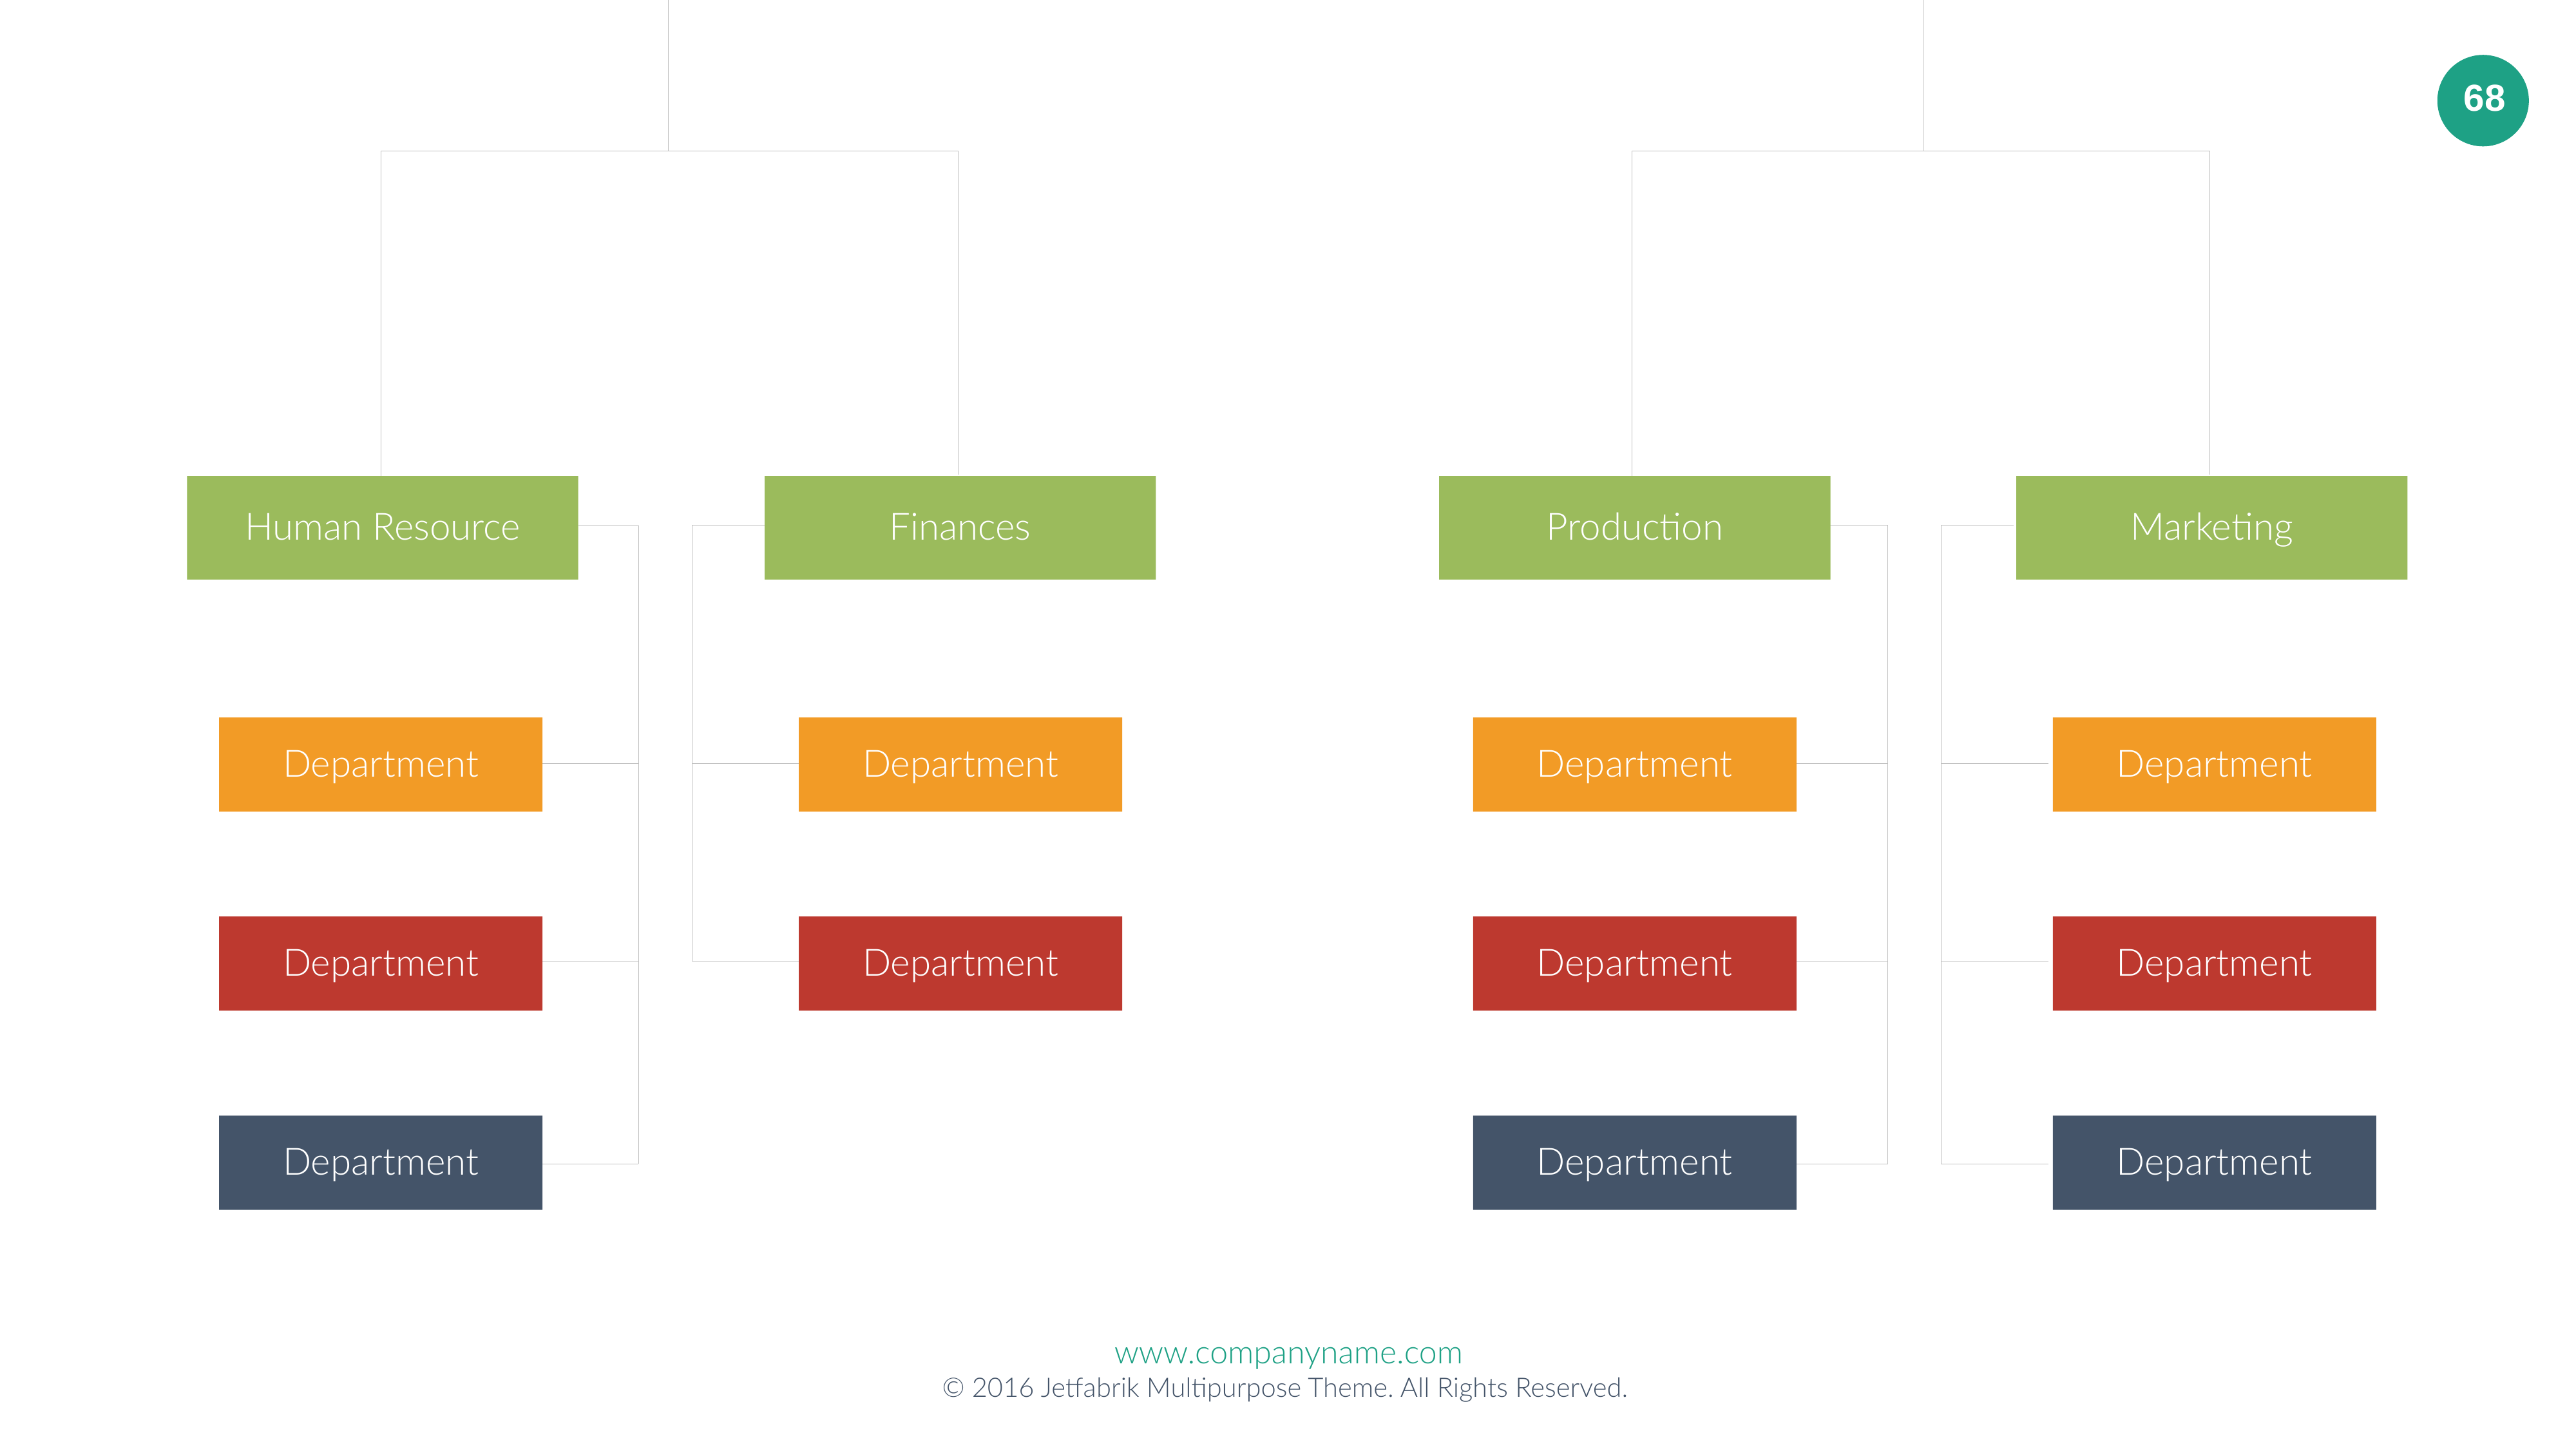

Human Resource
Finances
Production
Marketing
Department
Department
Department
Department
Department
Department
Department
Department
Department
Department
Department